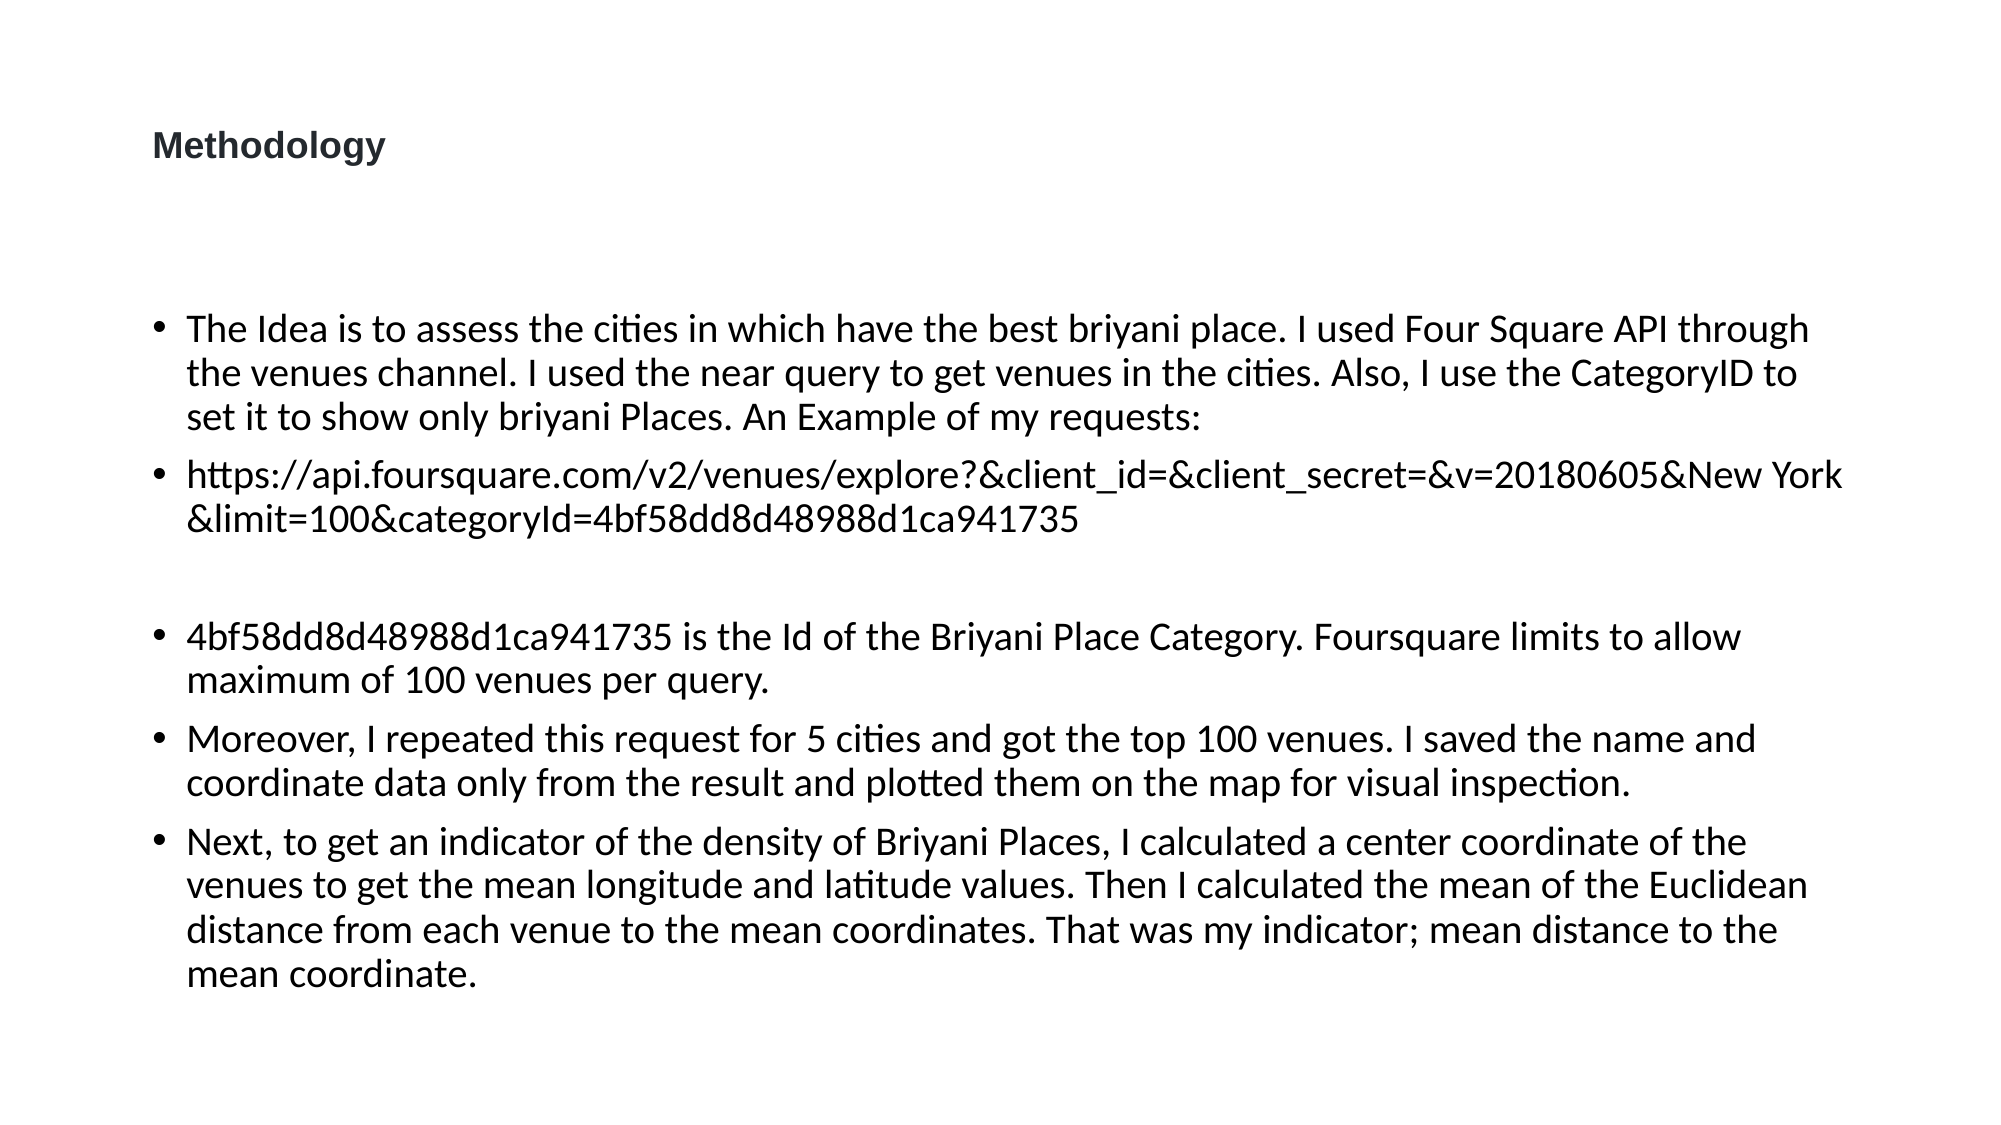

# Methodology
The Idea is to assess the cities in which have the best briyani place. I used Four Square API through the venues channel. I used the near query to get venues in the cities. Also, I use the CategoryID to set it to show only briyani Places. An Example of my requests:
https://api.foursquare.com/v2/venues/explore?&client_id=&client_secret=&v=20180605&New York &limit=100&categoryId=4bf58dd8d48988d1ca941735

4bf58dd8d48988d1ca941735 is the Id of the Briyani Place Category. Foursquare limits to allow maximum of 100 venues per query.
Moreover, I repeated this request for 5 cities and got the top 100 venues. I saved the name and coordinate data only from the result and plotted them on the map for visual inspection.
Next, to get an indicator of the density of Briyani Places, I calculated a center coordinate of the venues to get the mean longitude and latitude values. Then I calculated the mean of the Euclidean distance from each venue to the mean coordinates. That was my indicator; mean distance to the mean coordinate.